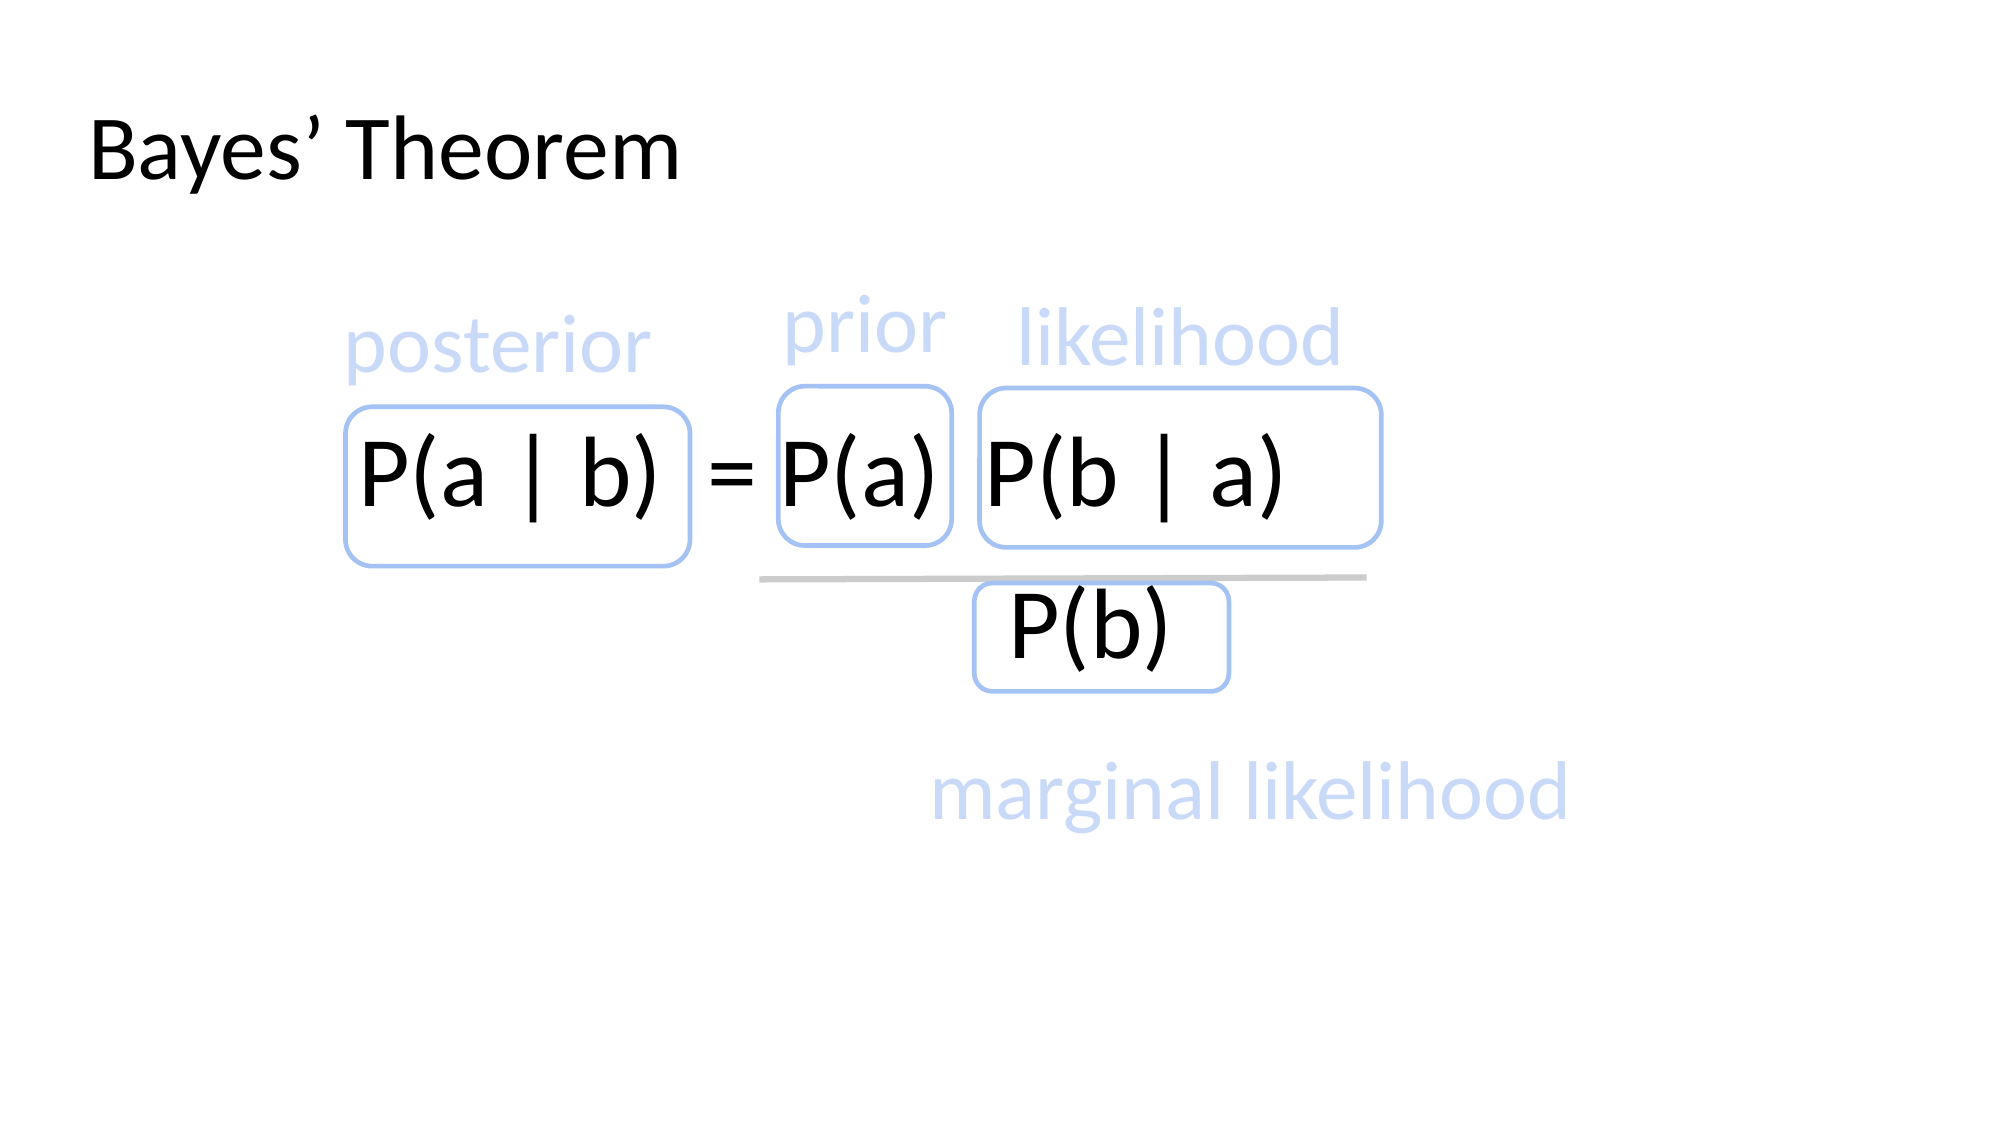

# Bayes’ Theorem

P(a | b)  = P(a)  P(b | a)
					P(b)
prior
likelihood
posterior

marginal likelihood